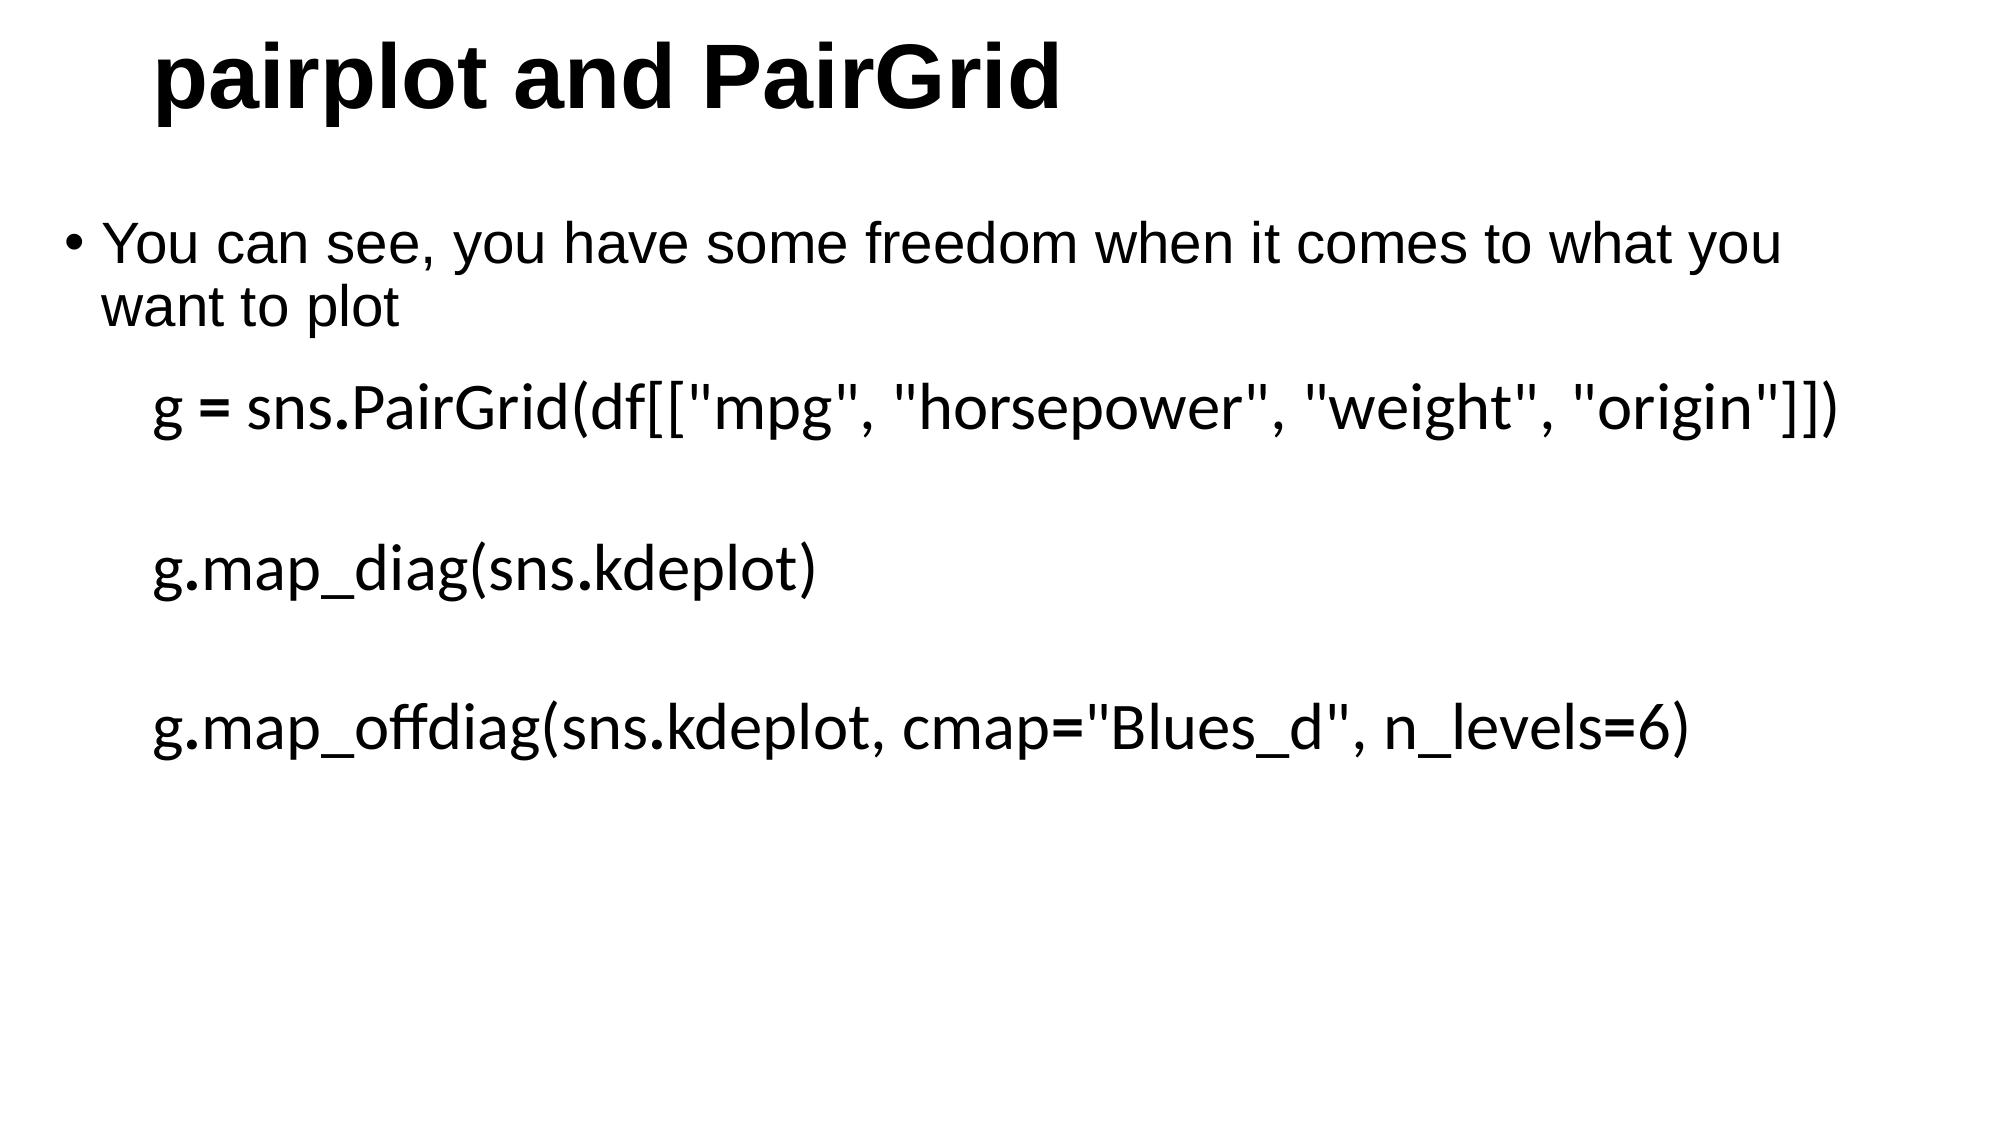

# pairplot and PairGrid
You can see, you have some freedom when it comes to what you want to plot
g = sns.PairGrid(df[["mpg", "horsepower", "weight", "origin"]])

g.map_diag(sns.kdeplot)

g.map_offdiag(sns.kdeplot, cmap="Blues_d", n_levels=6)